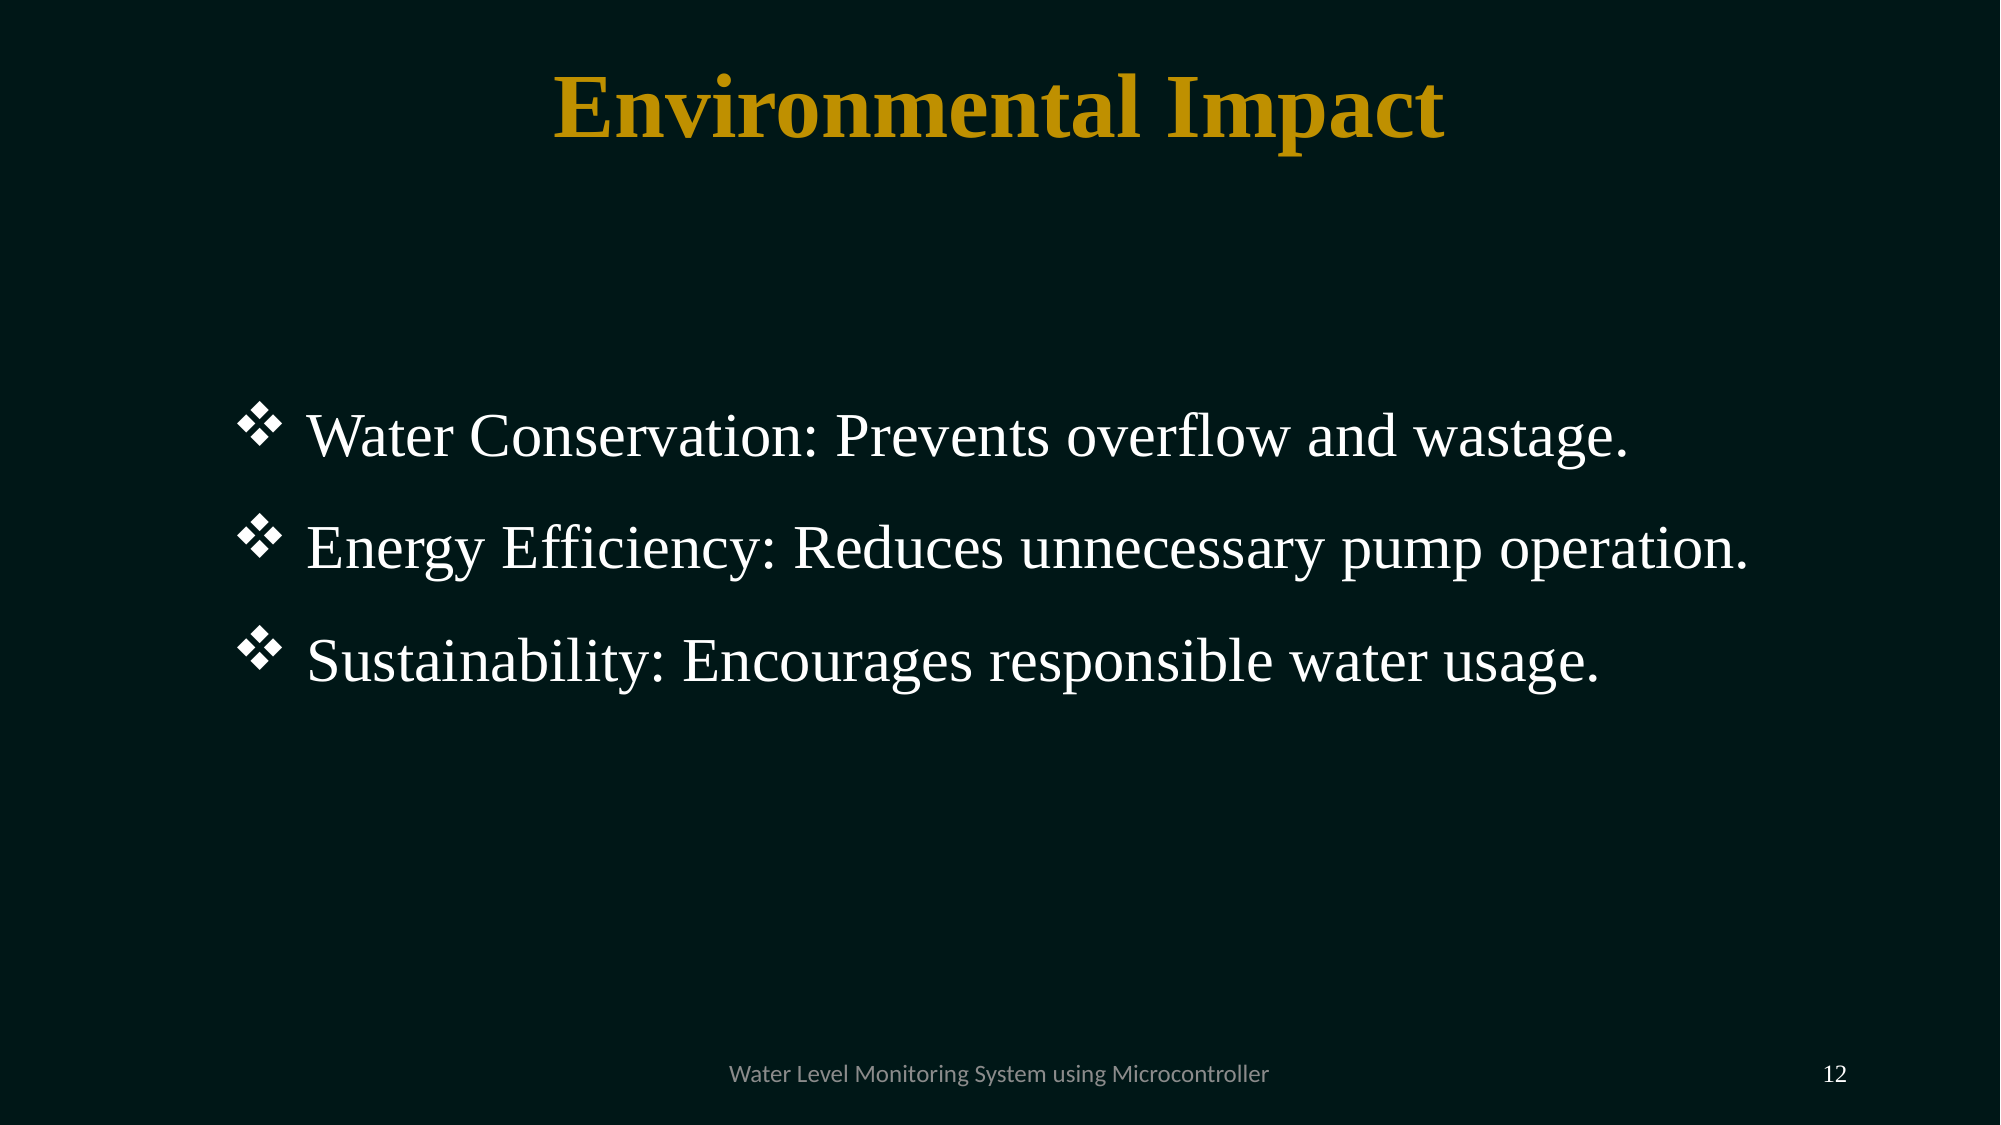

# Environmental Impact
Water Conservation: Prevents overflow and wastage.
Energy Efficiency: Reduces unnecessary pump operation.
Sustainability: Encourages responsible water usage.
Water Level Monitoring System using Microcontroller
12